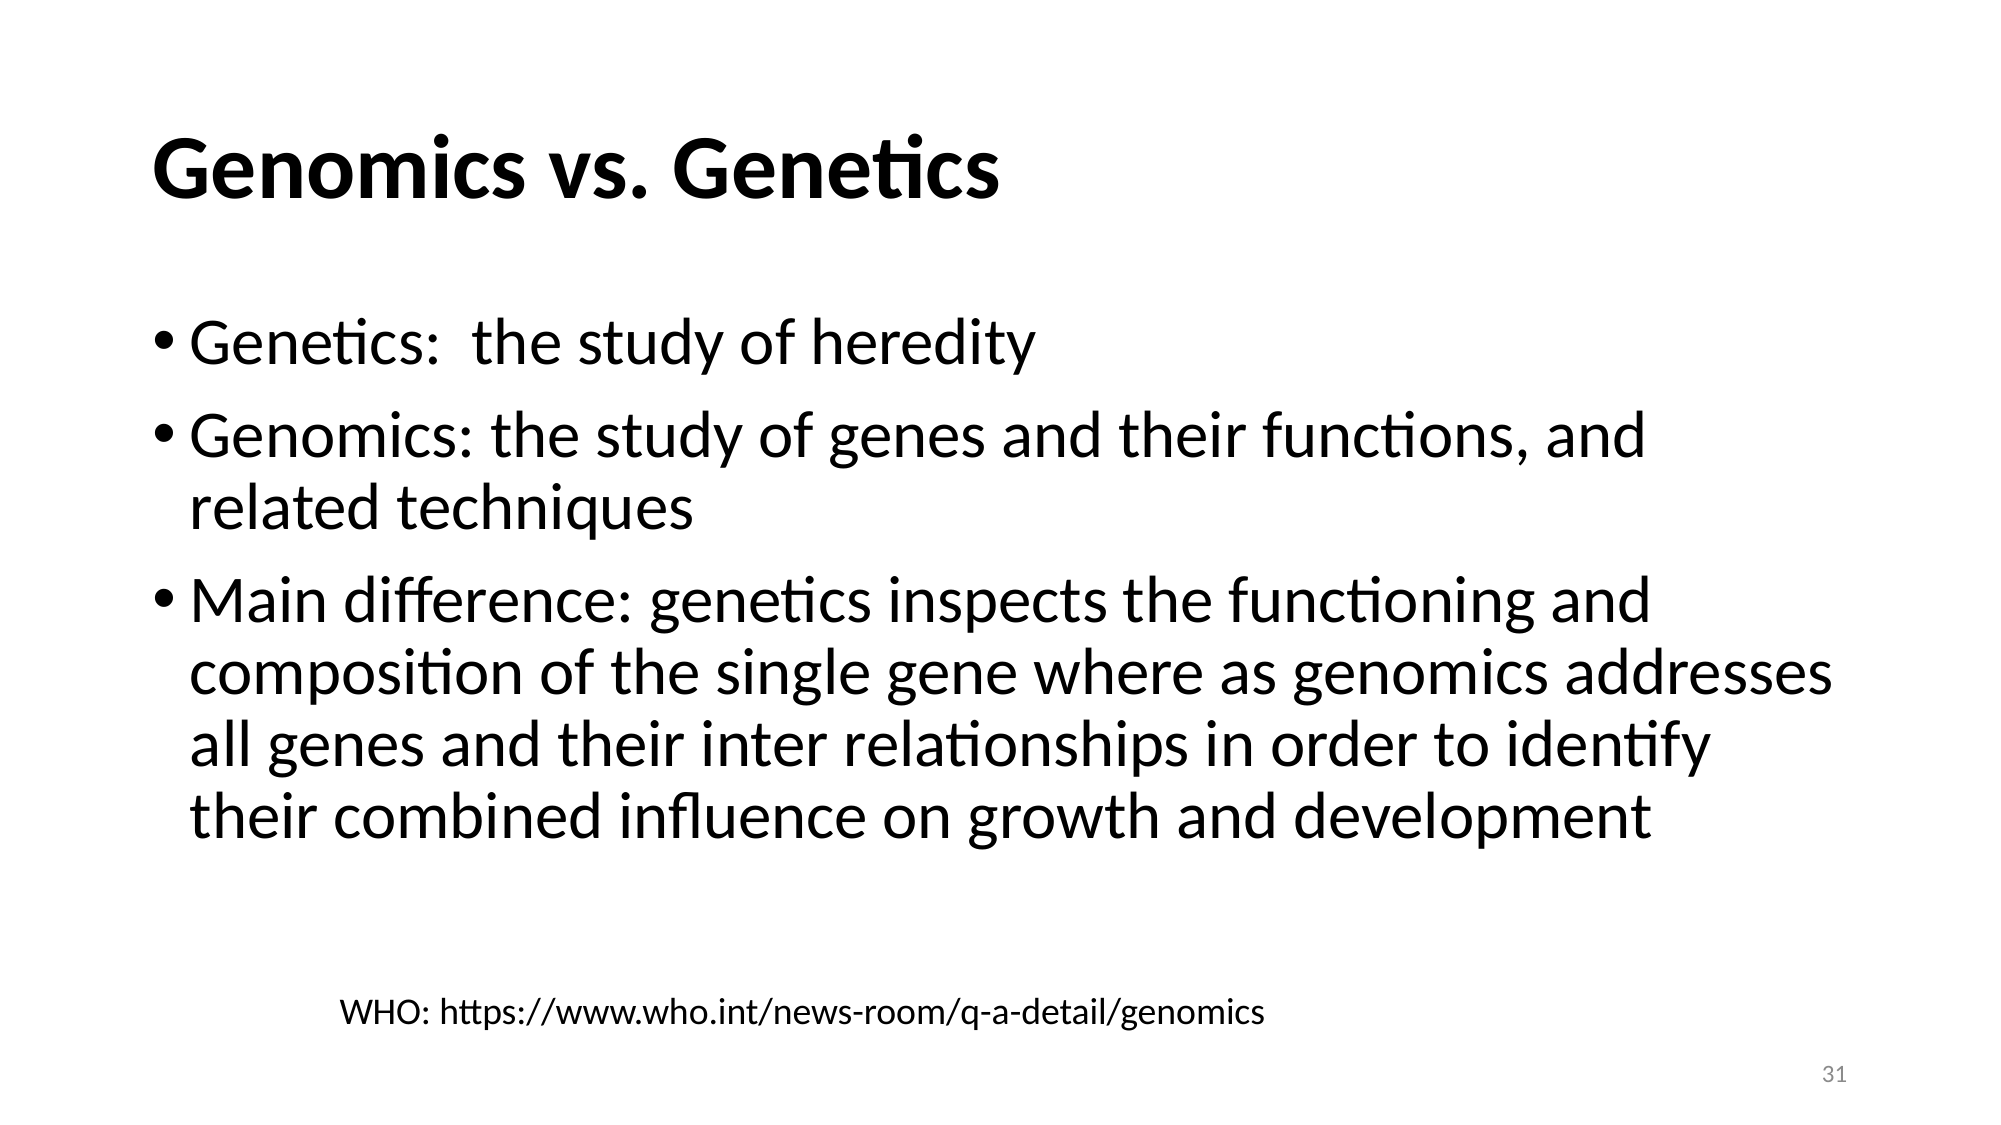

# Genomics vs. Genetics
Genetics:  the study of heredity
Genomics: the study of genes and their functions, and related techniques
Main difference: genetics inspects the functioning and composition of the single gene where as genomics addresses all genes and their inter relationships in order to identify their combined influence on growth and development
WHO: https://www.who.int/news-room/q-a-detail/genomics
31